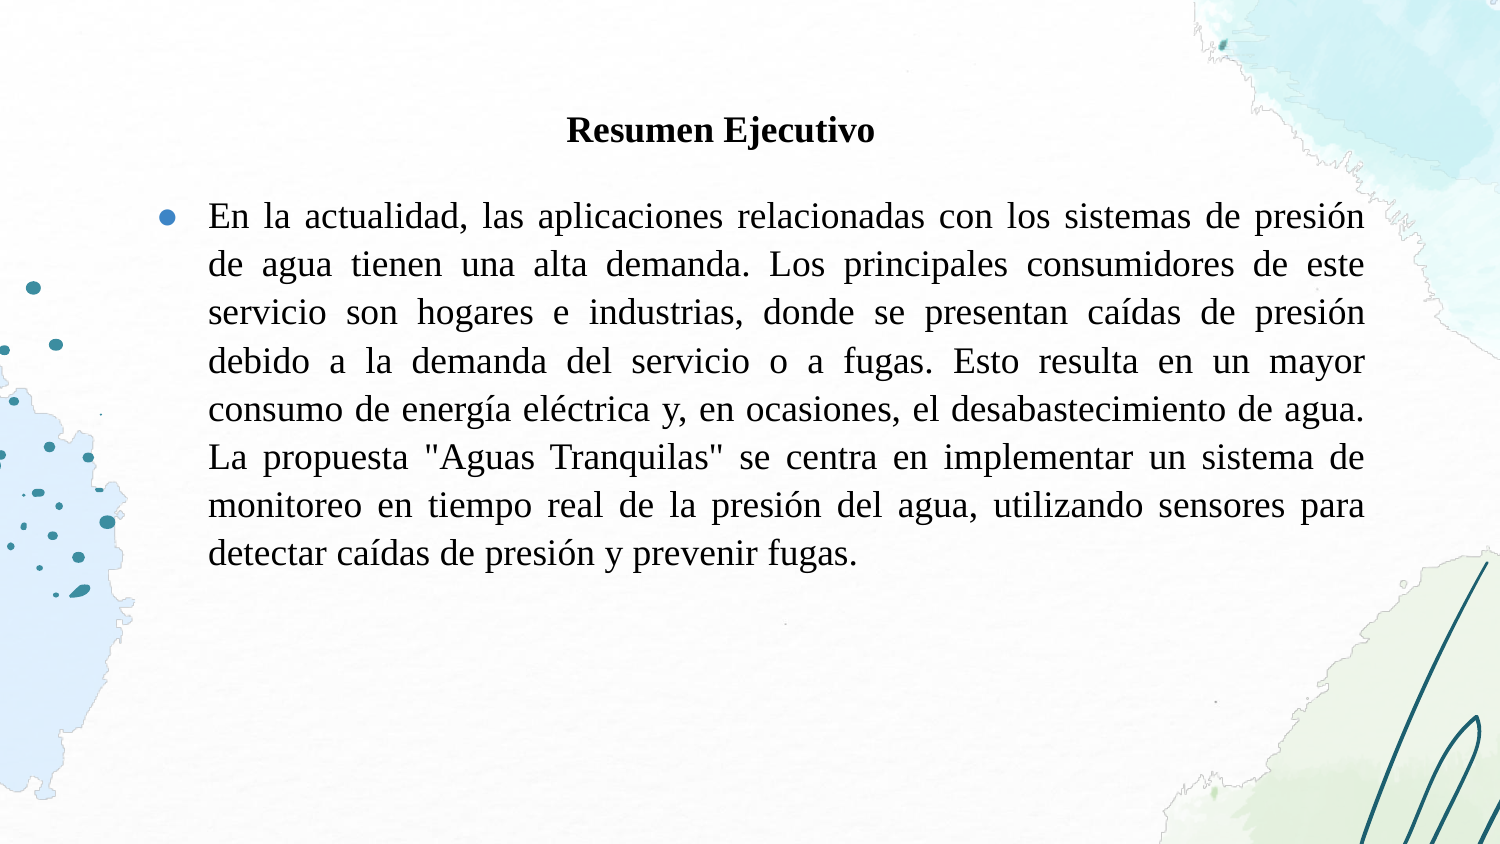

# Resumen Ejecutivo
En la actualidad, las aplicaciones relacionadas con los sistemas de presión de agua tienen una alta demanda. Los principales consumidores de este servicio son hogares e industrias, donde se presentan caídas de presión debido a la demanda del servicio o a fugas. Esto resulta en un mayor consumo de energía eléctrica y, en ocasiones, el desabastecimiento de agua. La propuesta "Aguas Tranquilas" se centra en implementar un sistema de monitoreo en tiempo real de la presión del agua, utilizando sensores para detectar caídas de presión y prevenir fugas.